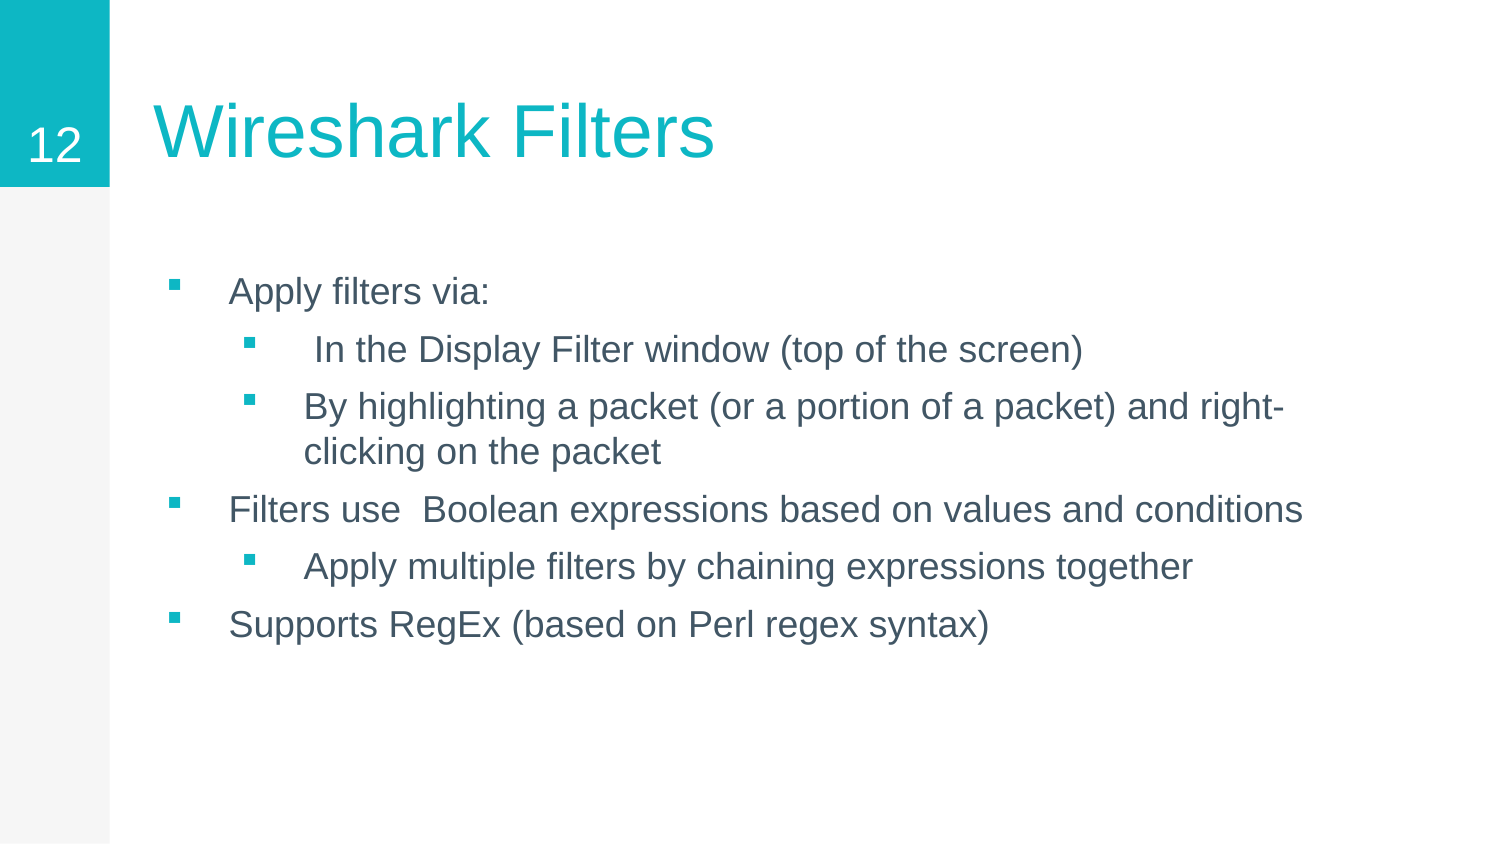

12
# Wireshark Filters
Apply filters via:
 In the Display Filter window (top of the screen)
By highlighting a packet (or a portion of a packet) and right-clicking on the packet
Filters use  Boolean expressions based on values and conditions
Apply multiple filters by chaining expressions together
Supports RegEx (based on Perl regex syntax)